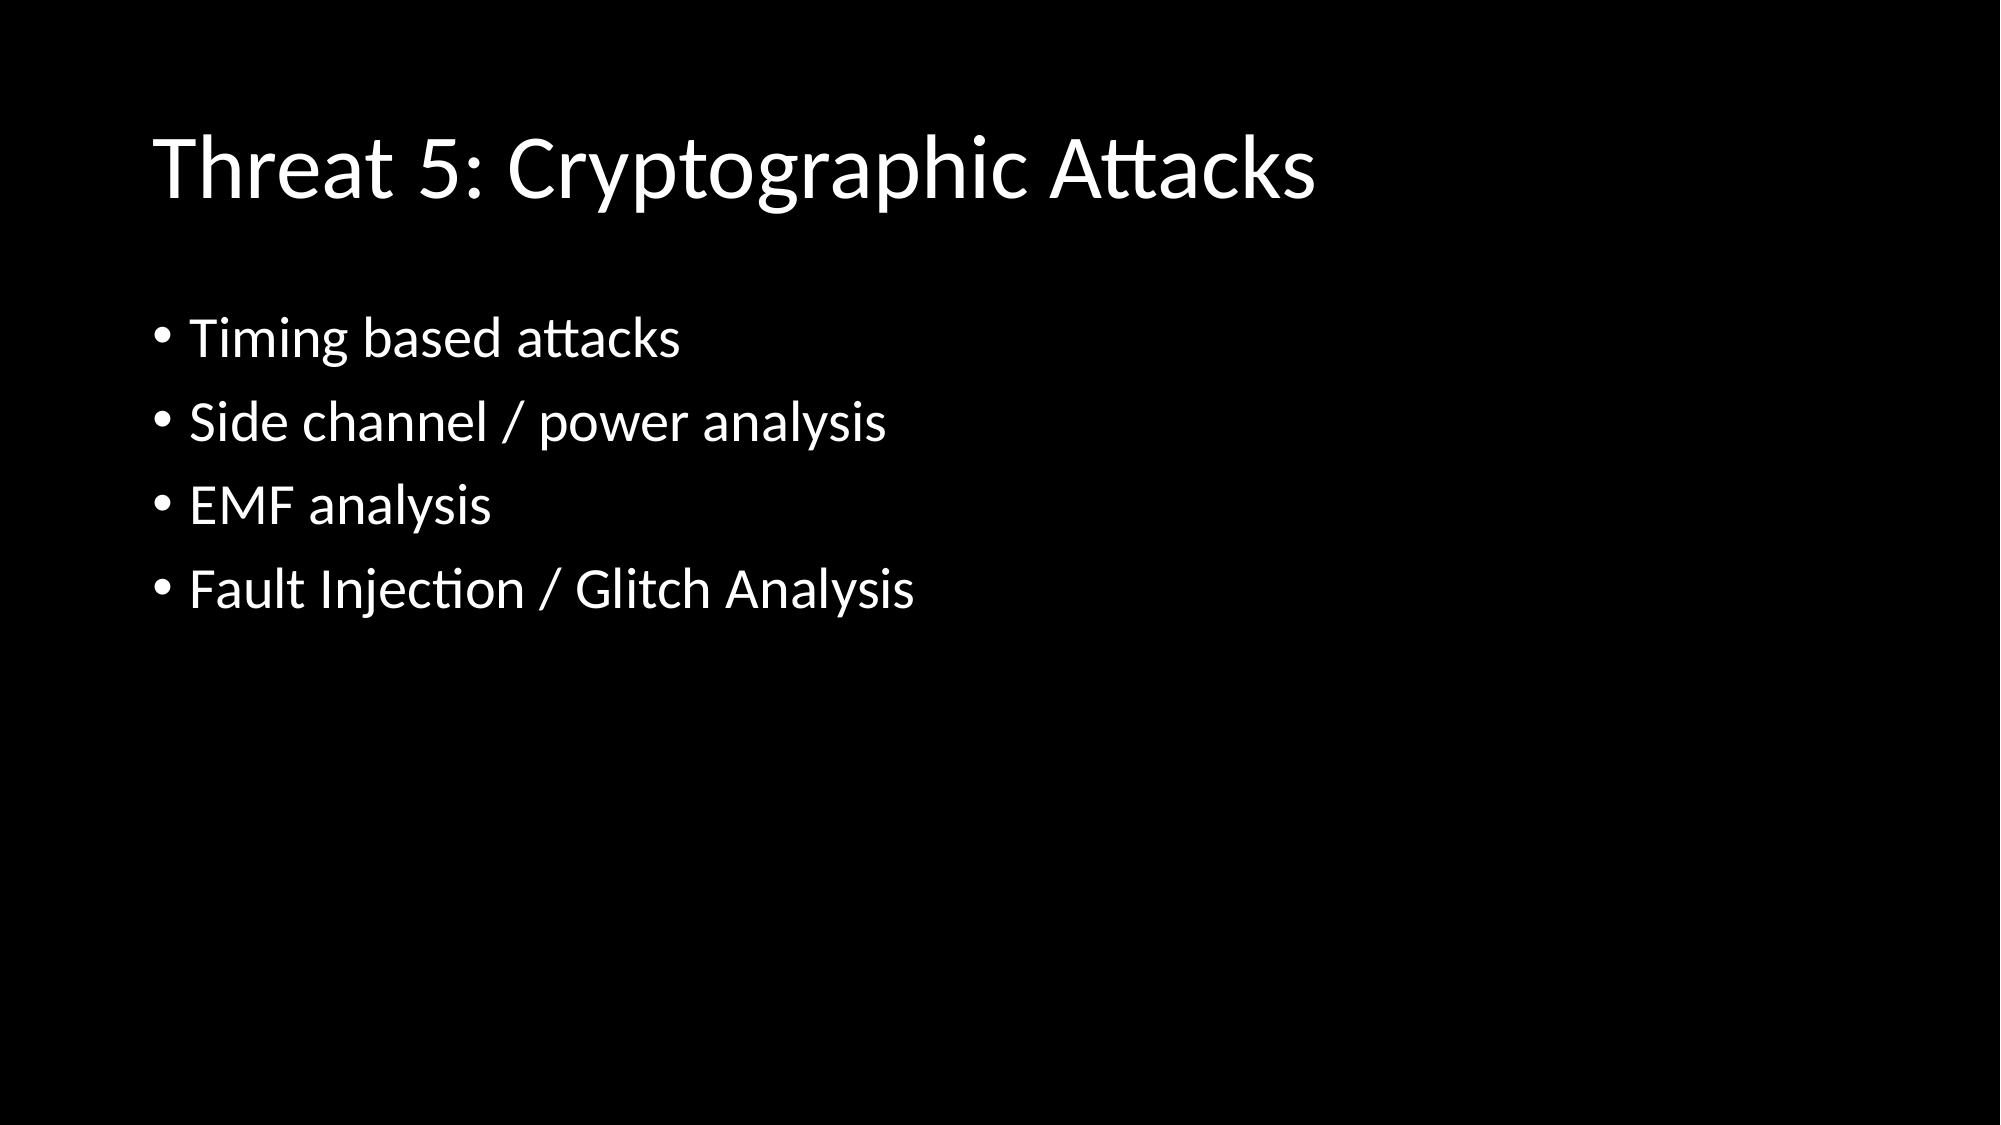

# Threat 5: Cryptographic Attacks
Timing based attacks
Side channel / power analysis
EMF analysis
Fault Injection / Glitch Analysis